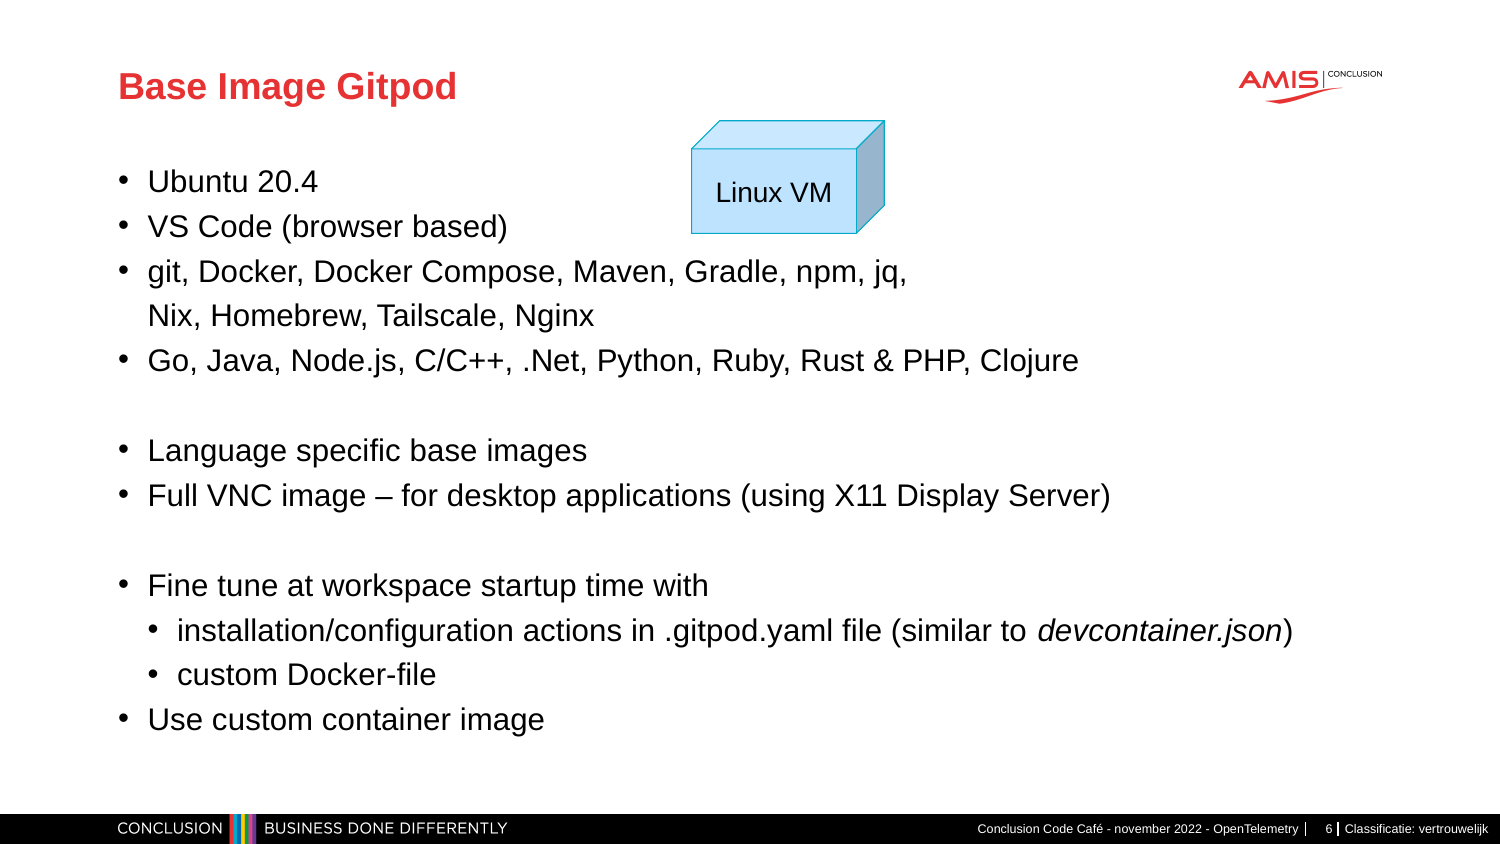

# Base Image Gitpod
Linux VM
Ubuntu 20.4
VS Code (browser based)
git, Docker, Docker Compose, Maven, Gradle, npm, jq,
Nix, Homebrew, Tailscale, Nginx
Go, Java, Node.js, C/C++, .Net, Python, Ruby, Rust & PHP, Clojure

Language specific base images
Full VNC image – for desktop applications (using X11 Display Server)
Fine tune at workspace startup time with
installation/configuration actions in .gitpod.yaml file (similar to devcontainer.json)
custom Docker-file
Use custom container image
Conclusion Code Café - november 2022 - OpenTelemetry
6